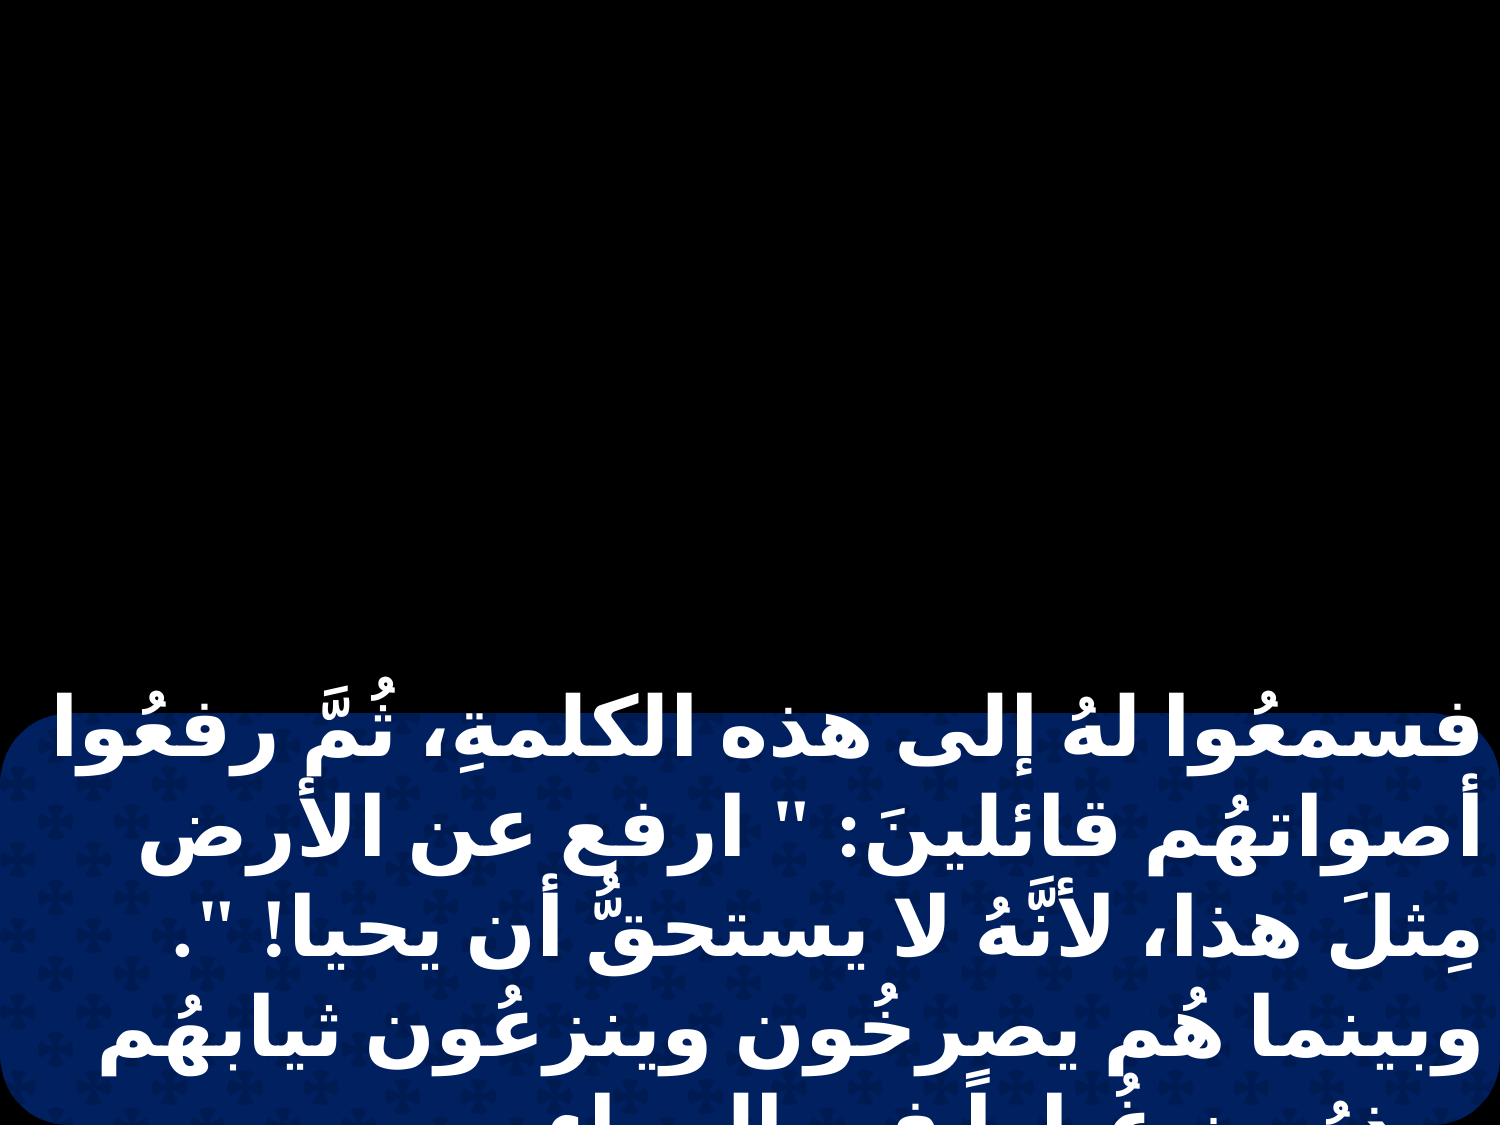

فسمعُوا لهُ إلى هذه الكلمةِ، ثُمَّ رفعُوا أصواتهُم قائلينَ: " ارفع عن الأرض مِثلَ هذا، لأنَّهُ لا يستحقُّ أن يحيا! ". وبينما هُم يصرخُون وينزعُون ثيابهُم ويذرُون غُباراً في الهواء،